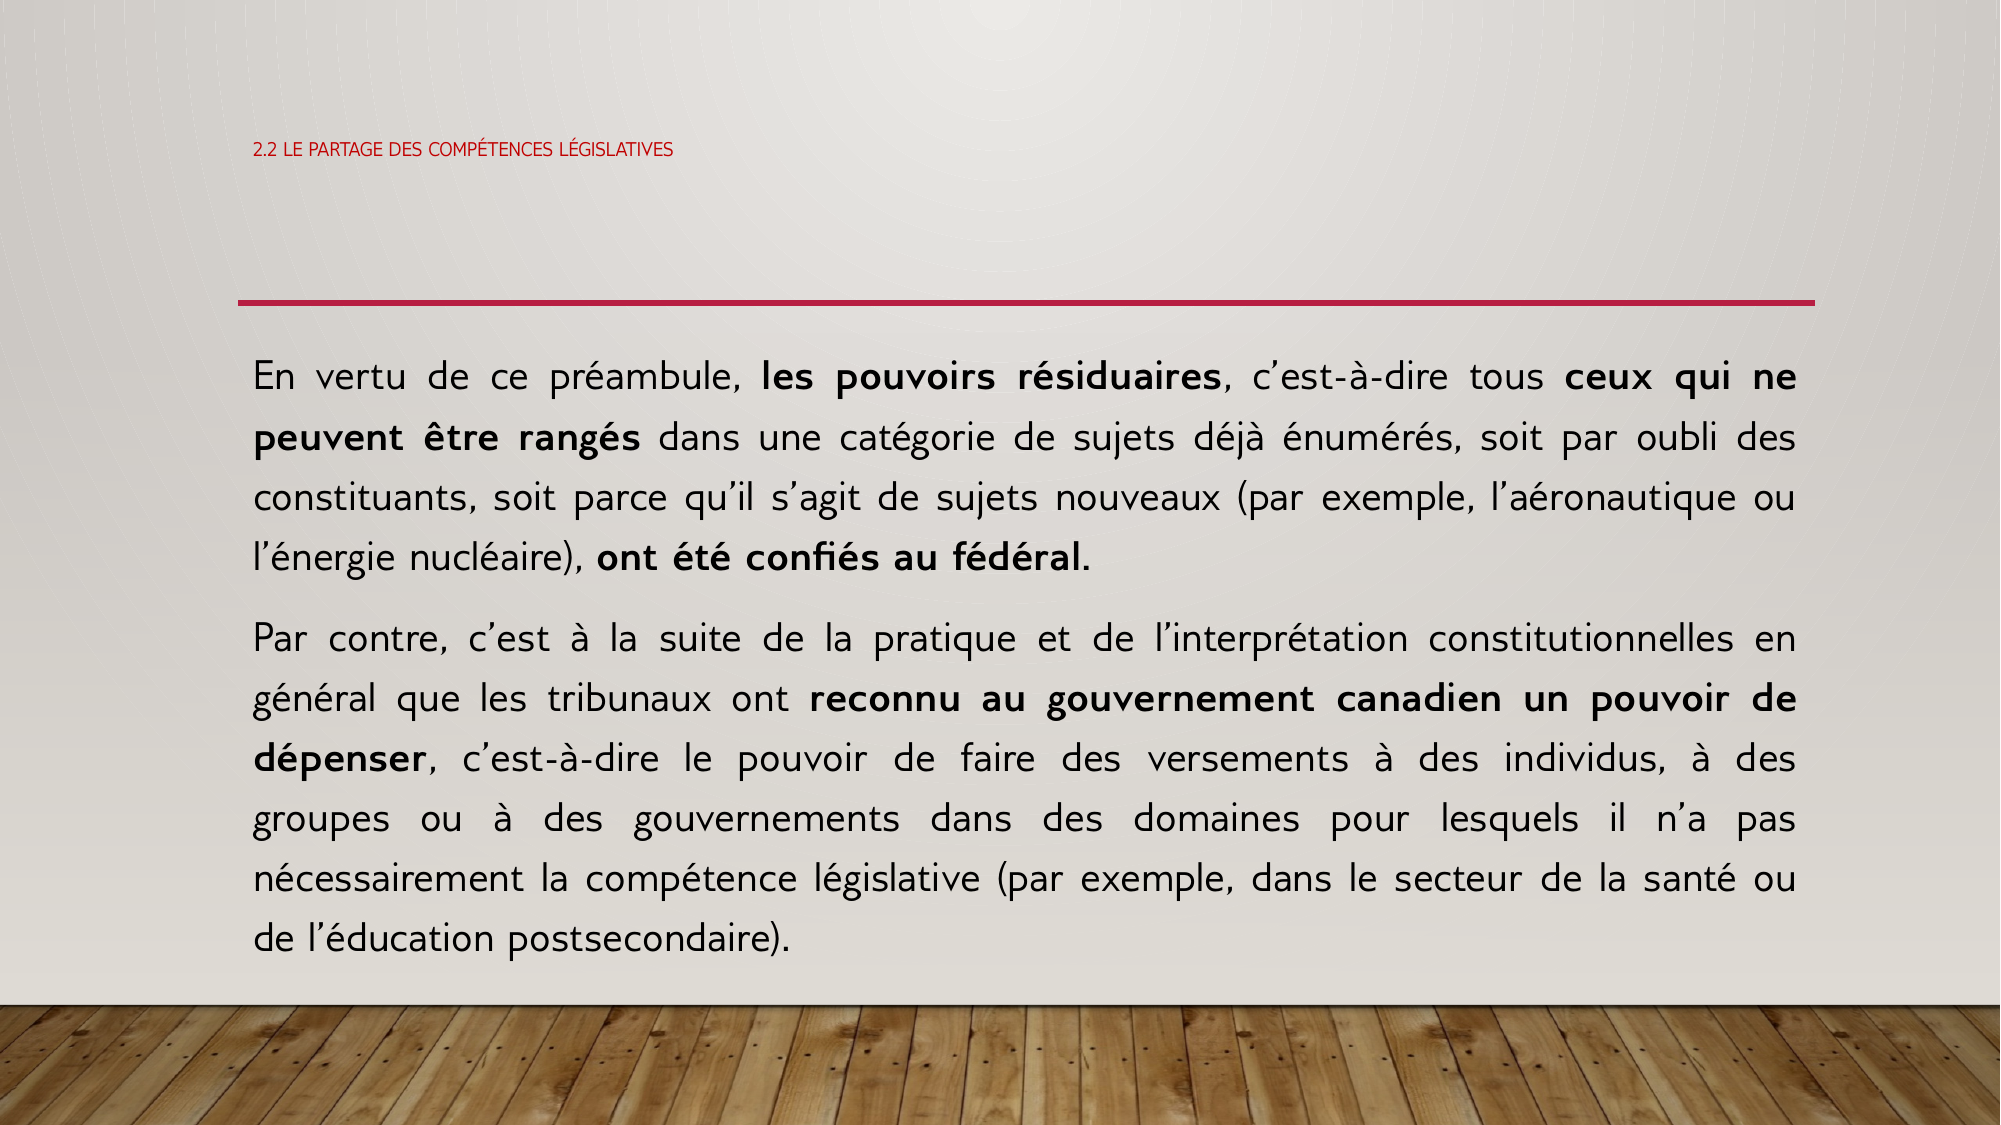

# 2.2 Le partage des compétences législatives
En vertu de ce préambule, les pouvoirs résiduaires, c’est-à-dire tous ceux qui ne peuvent être rangés dans une catégorie de sujets déjà énumérés, soit par oubli des constituants, soit parce qu’il s’agit de sujets nouveaux (par exemple, l’aéronautique ou l’énergie nucléaire), ont été confiés au fédéral.
Par contre, c’est à la suite de la pratique et de l’interprétation constitutionnelles en général que les tribunaux ont reconnu au gouvernement canadien un pouvoir de dépenser, c’est-à-dire le pouvoir de faire des versements à des individus, à des groupes ou à des gouvernements dans des domaines pour lesquels il n’a pas nécessairement la compétence législative (par exemple, dans le secteur de la santé ou de l’éducation postsecondaire).